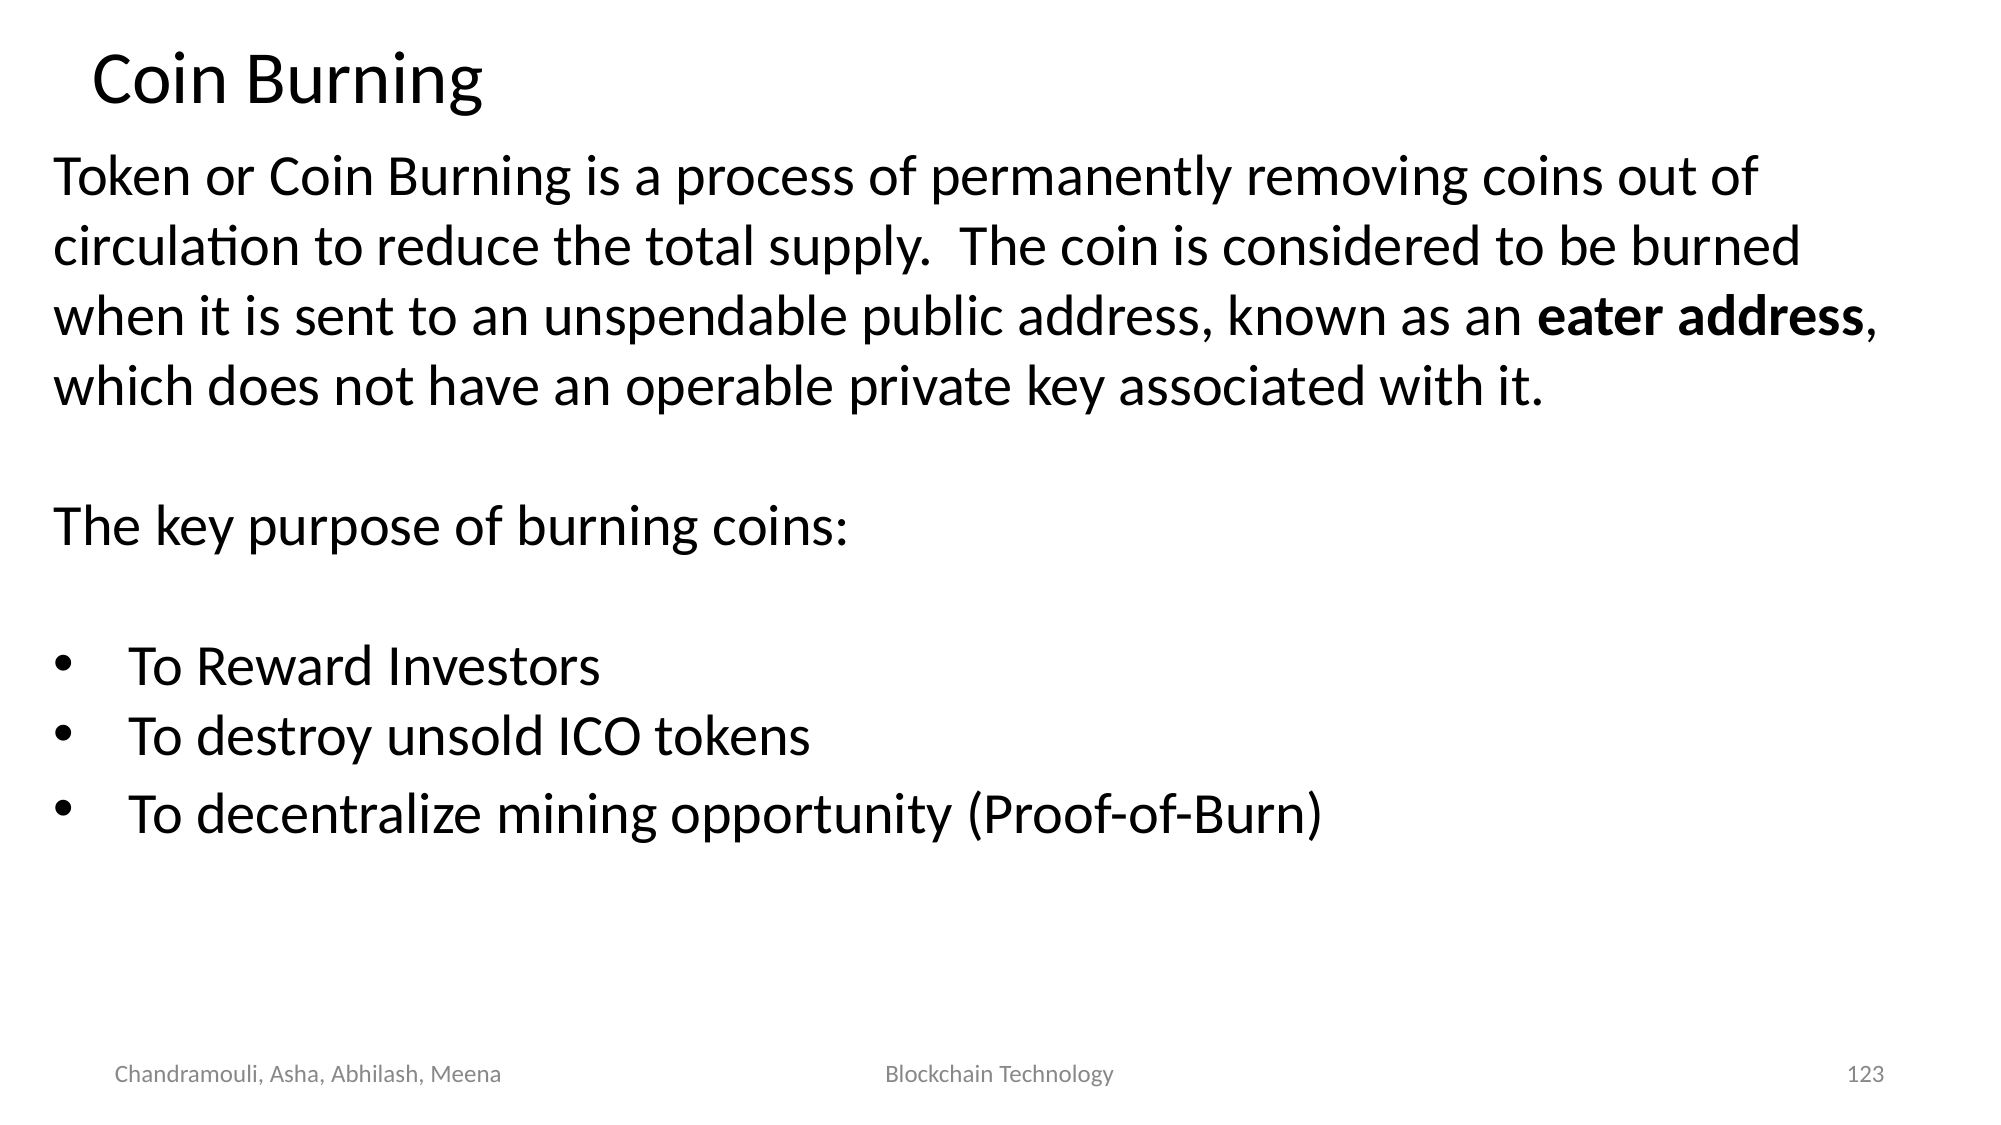

Coin Burning
Token or Coin Burning is a process of permanently removing coins out of circulation to reduce the total supply.  The coin is considered to be burned when it is sent to an unspendable public address, known as an eater address, which does not have an operable private key associated with it.

The key purpose of burning coins:

To Reward Investors
To destroy unsold ICO tokens
To decentralize mining opportunity (Proof-of-Burn)
Chandramouli, Asha, Abhilash, Meena
Blockchain Technology
123